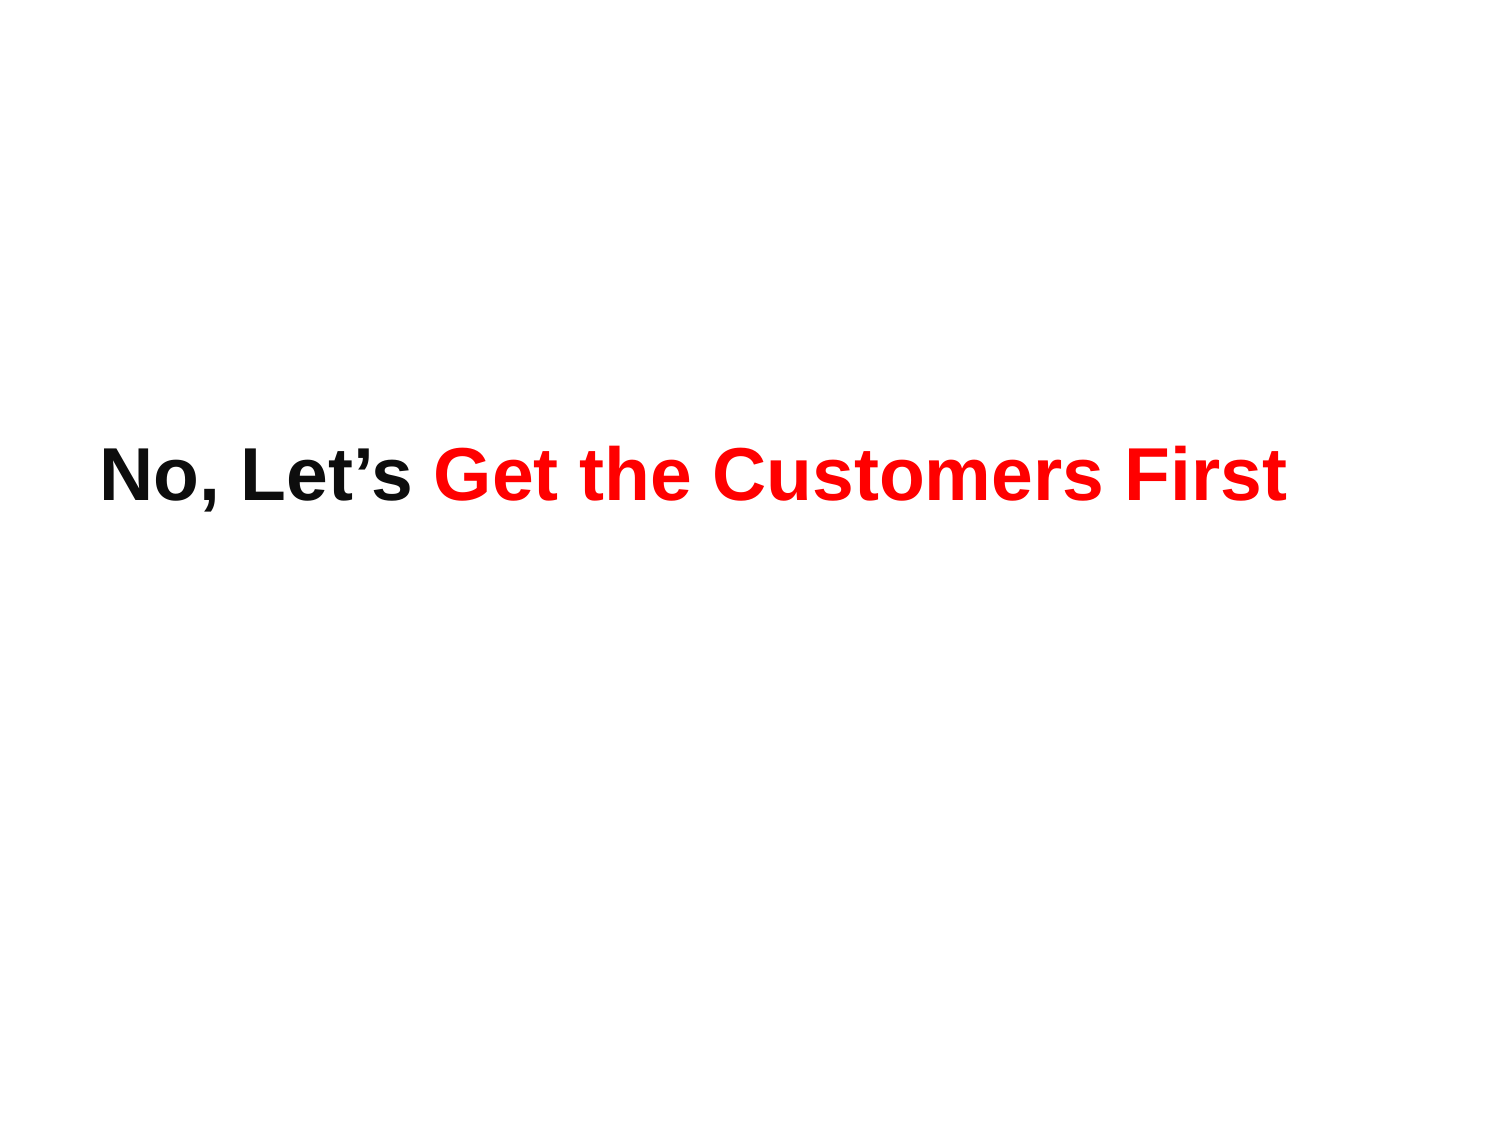

# No, Let’s Get the Customers First